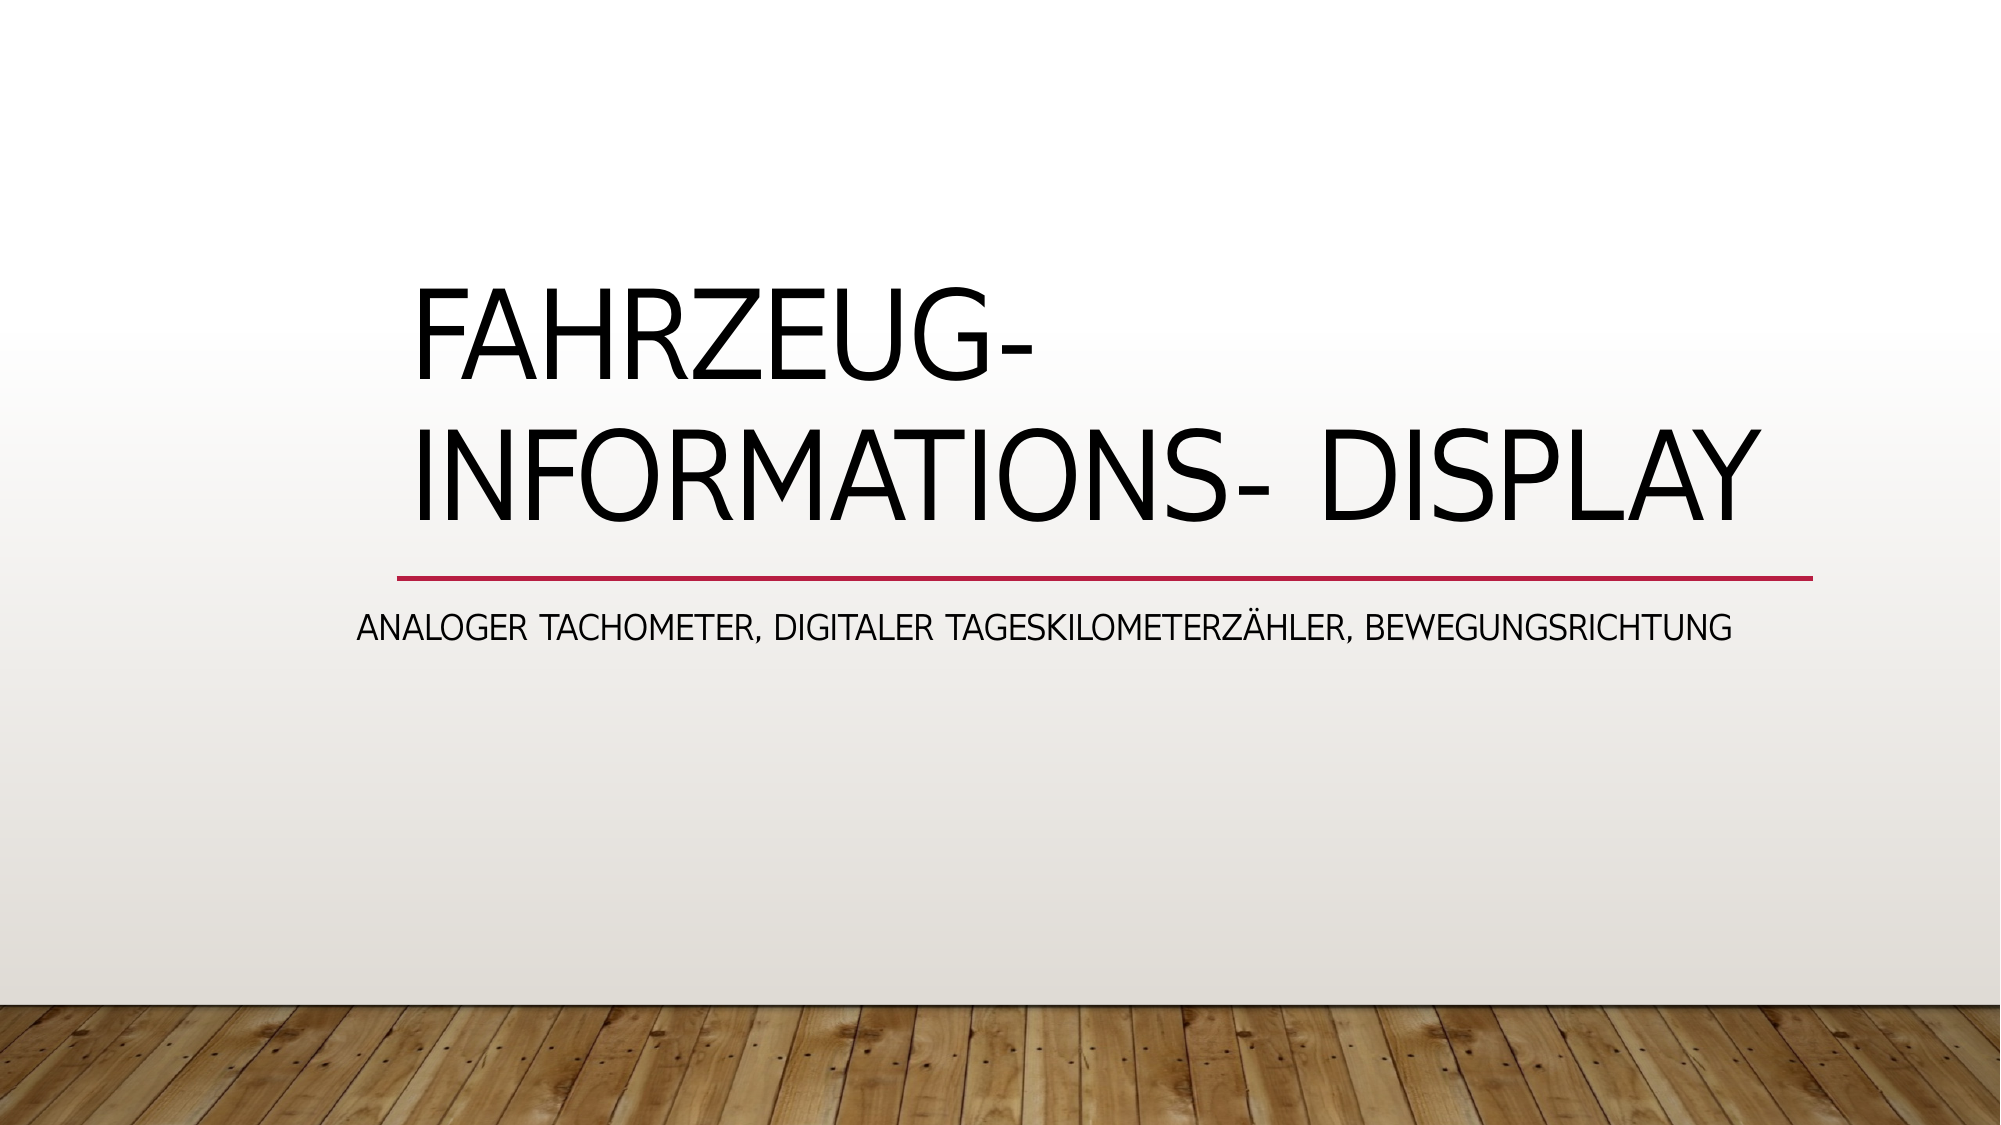

# Fahrzeug-informations- Display
Analoger Tachometer, digitaler tageskilometerzähler, Bewegungsrichtung